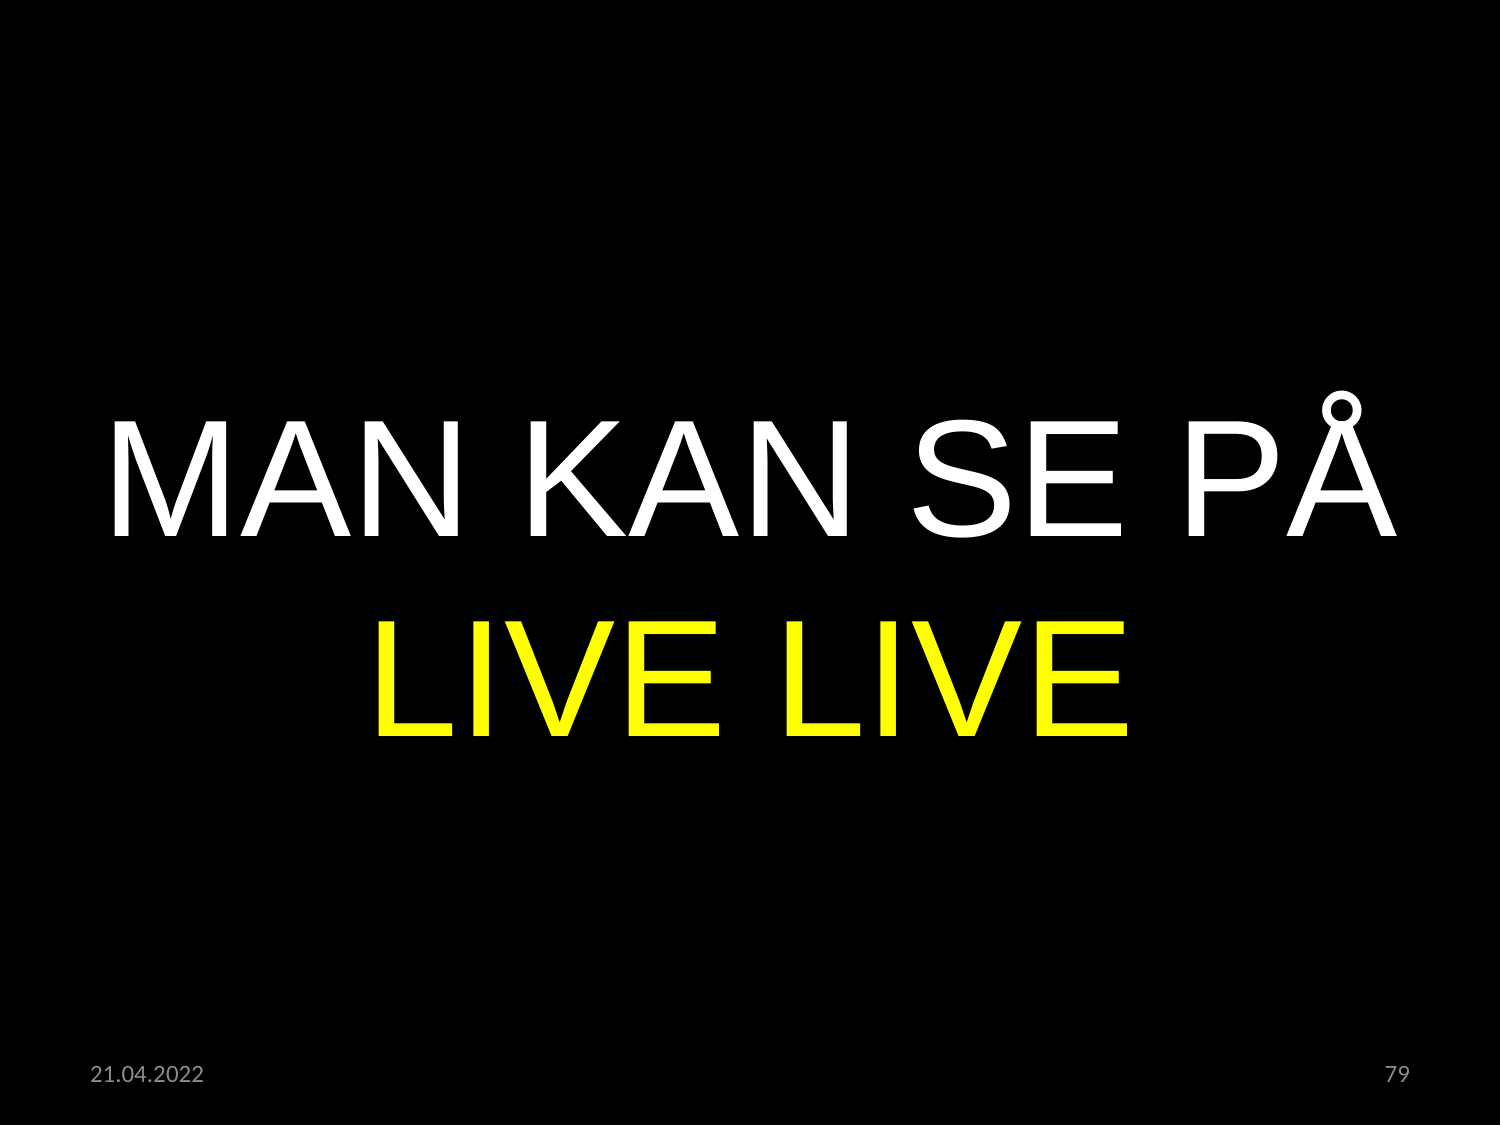

MAN KAN SE PÅ
LIVE LIVE
21.04.2022
79